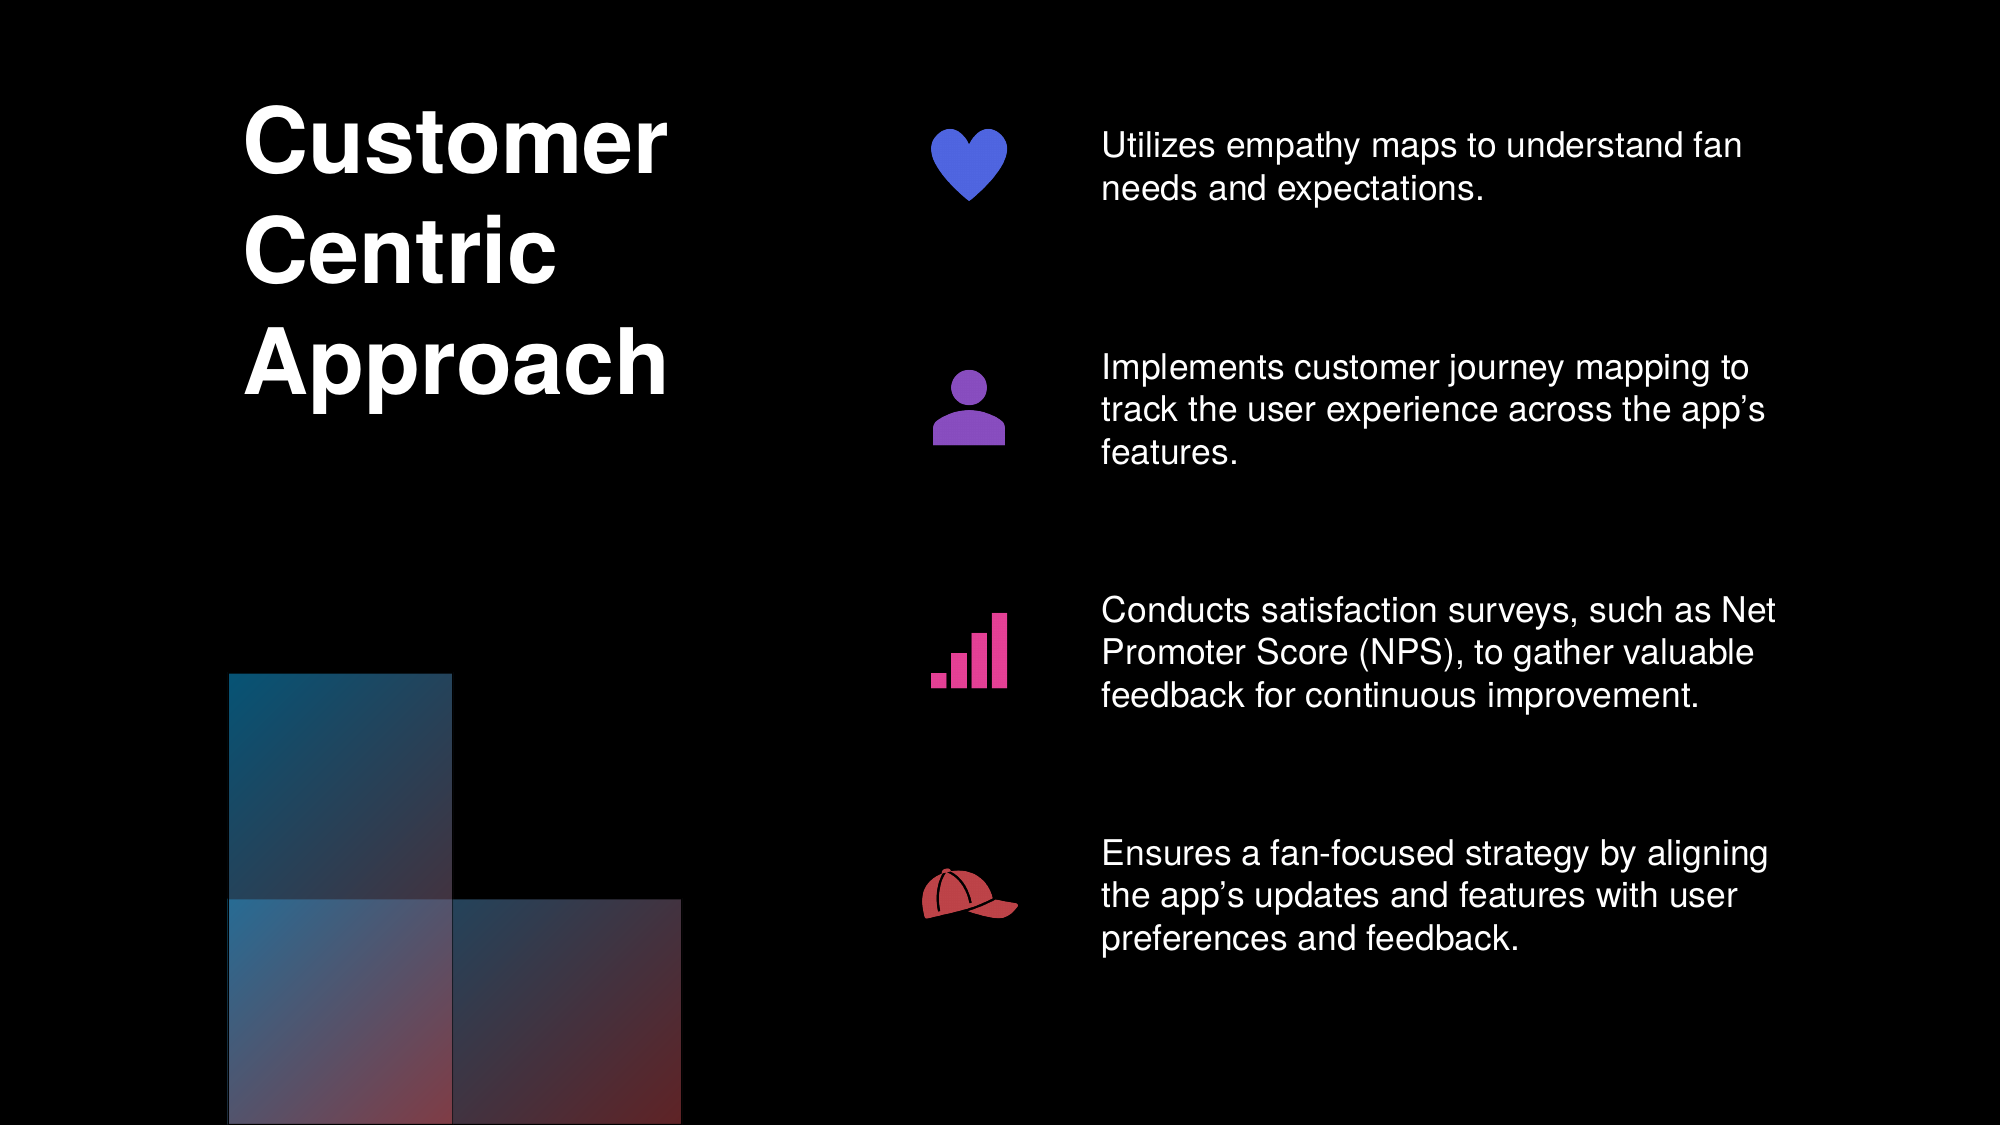

Utilizes empathy maps to understand fan needs and expectations.
Implements customer journey mapping to track the user experience across the app’s features.
Conducts satisfaction surveys, such as Net Promoter Score (NPS), to gather valuable feedback for continuous improvement.
Ensures a fan-focused strategy by aligning the app’s updates and features with user preferences and feedback.
# CustomerCentric Approach